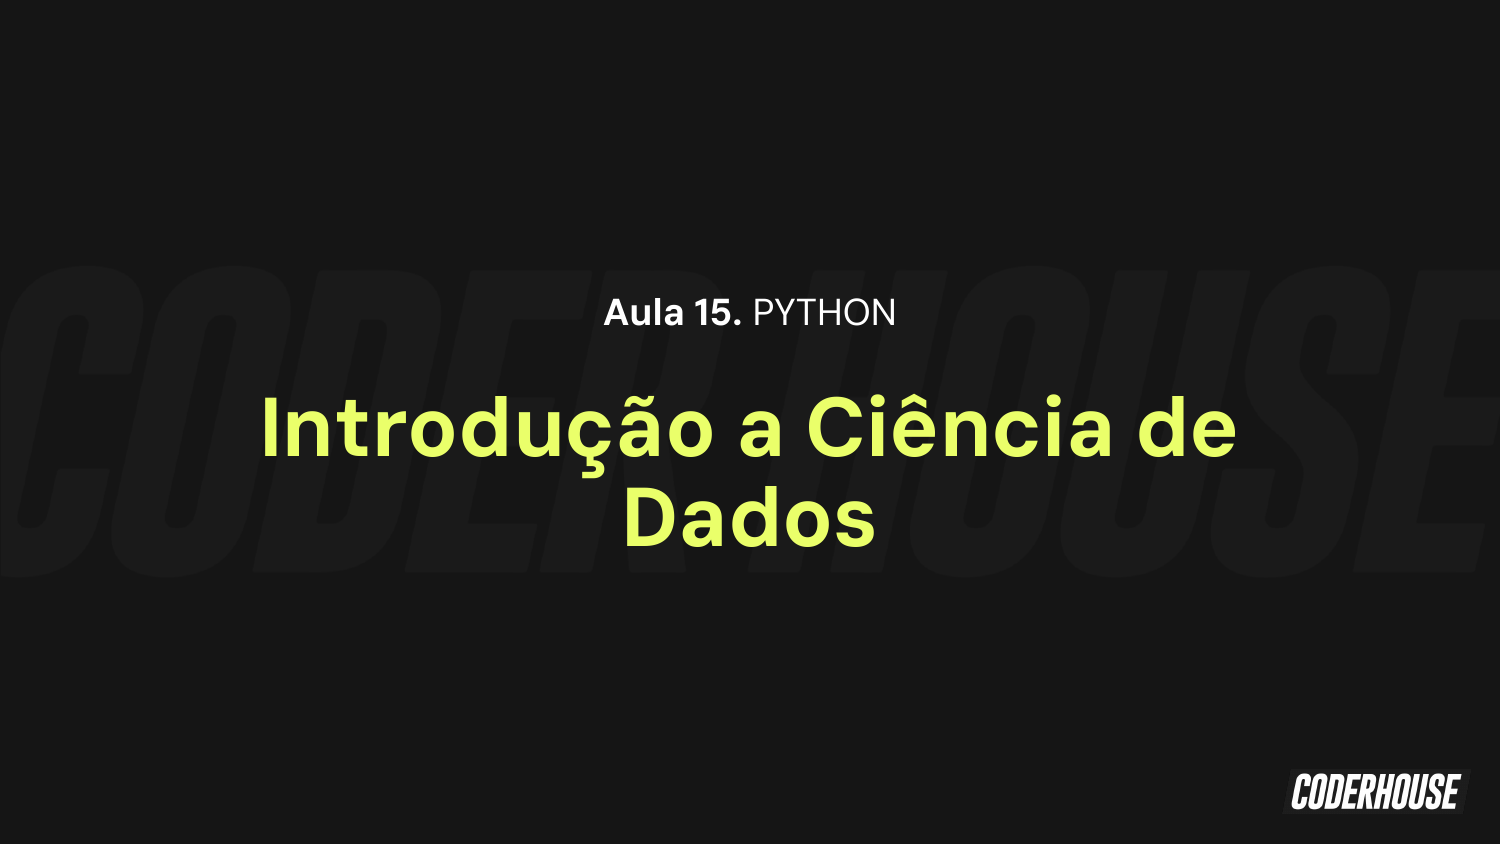

Aula 15. PYTHON
Introdução a Ciência de Dados